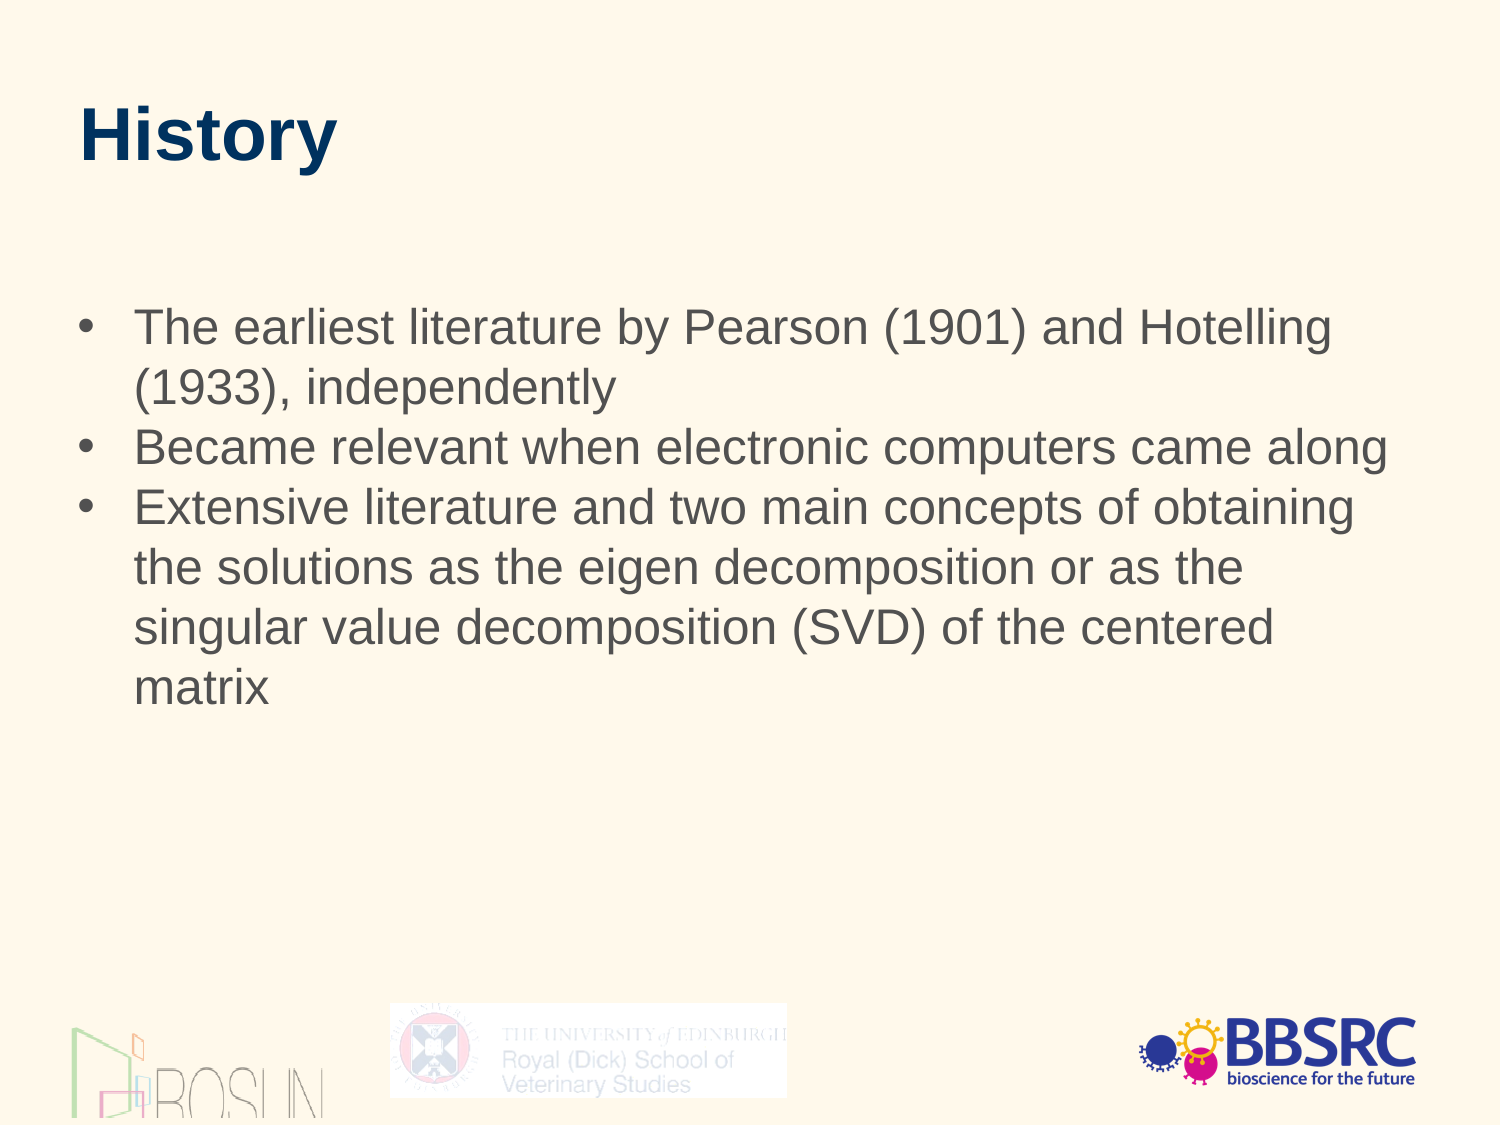

History
The earliest literature by Pearson (1901) and Hotelling (1933), independently
Became relevant when electronic computers came along
Extensive literature and two main concepts of obtaining the solutions as the eigen decomposition or as the singular value decomposition (SVD) of the centered matrix